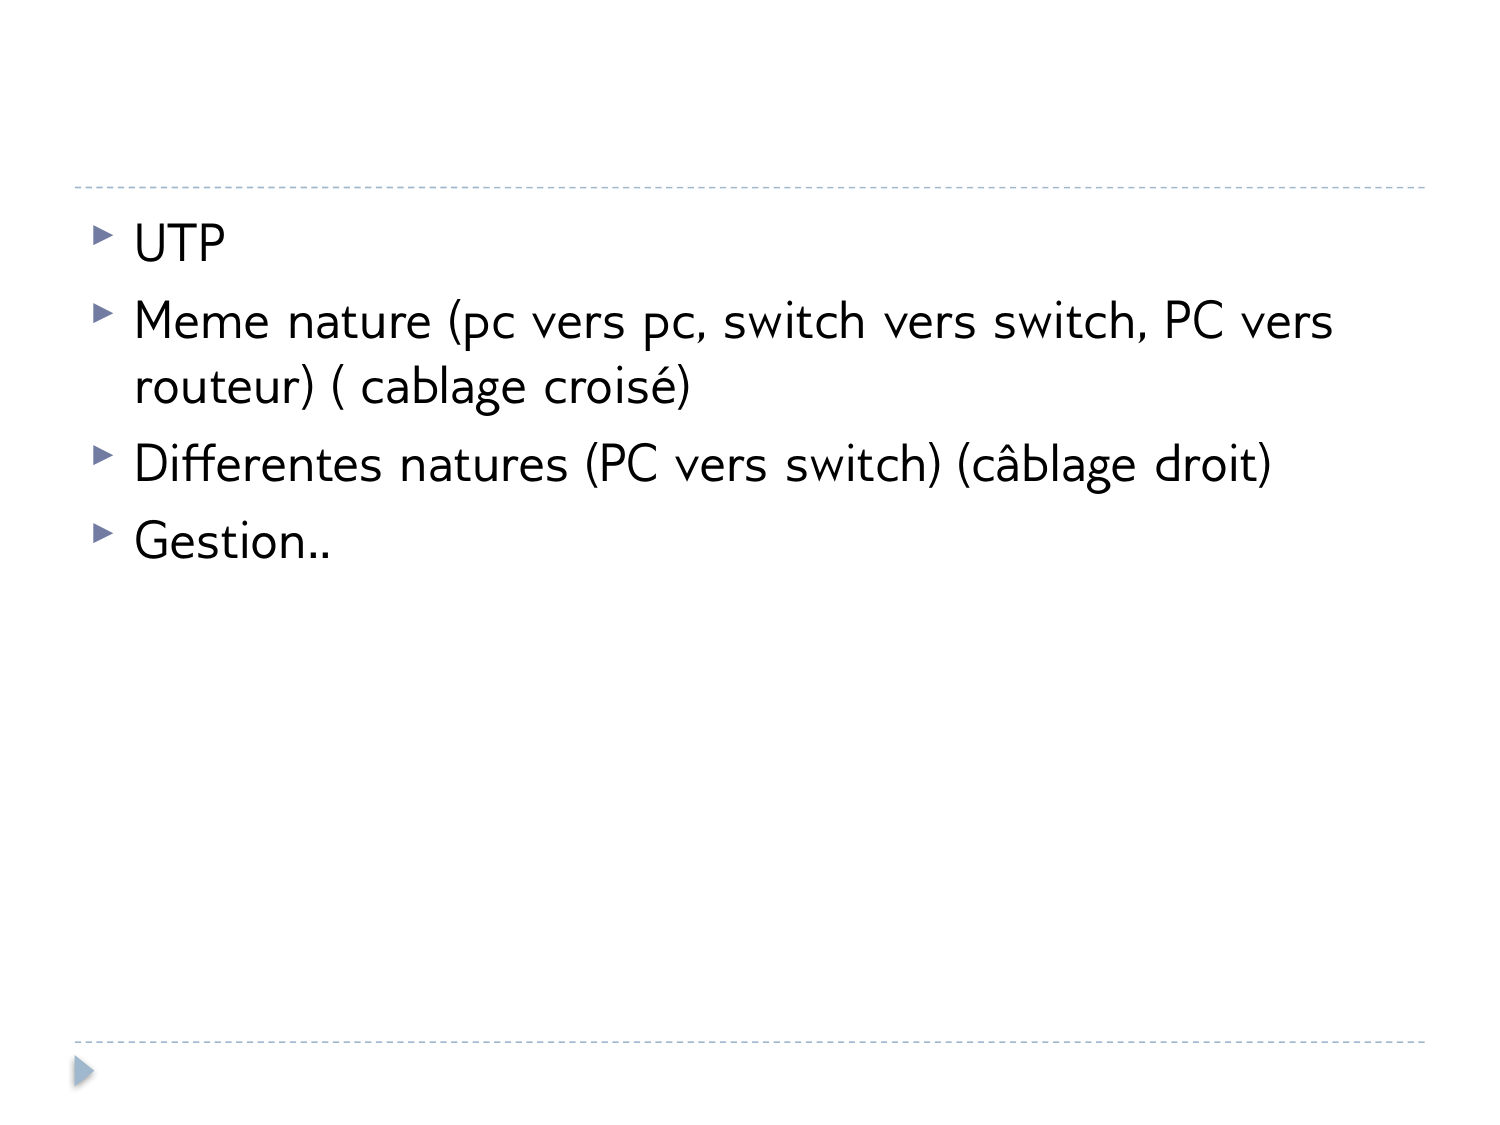

#
UTP
Meme nature (pc vers pc, switch vers switch, PC vers routeur) ( cablage croisé)
Differentes natures (PC vers switch) (câblage droit)
Gestion..